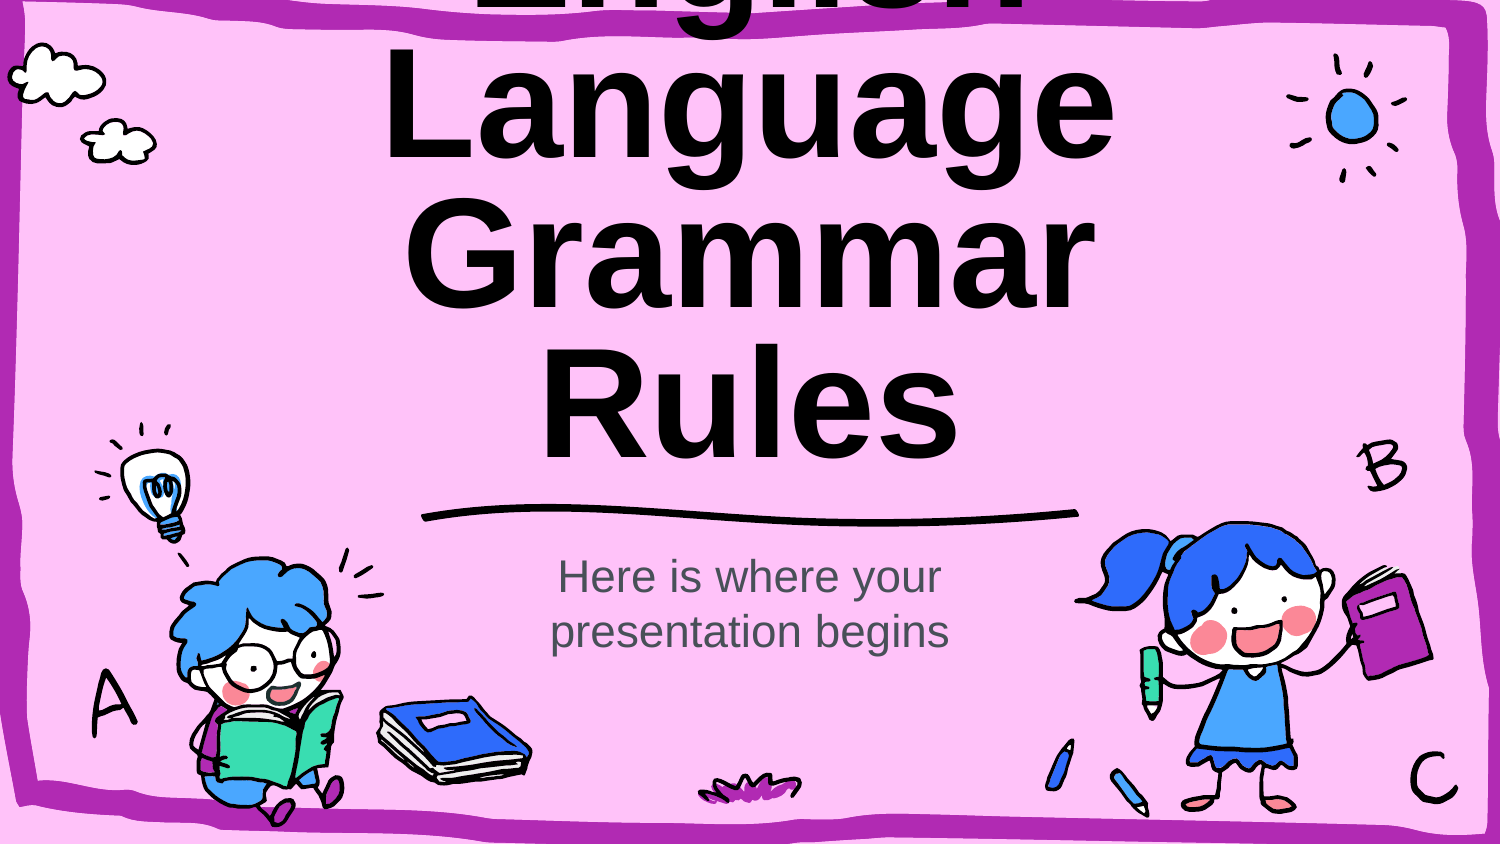

# English Language Grammar Rules

Here is where your presentation begins